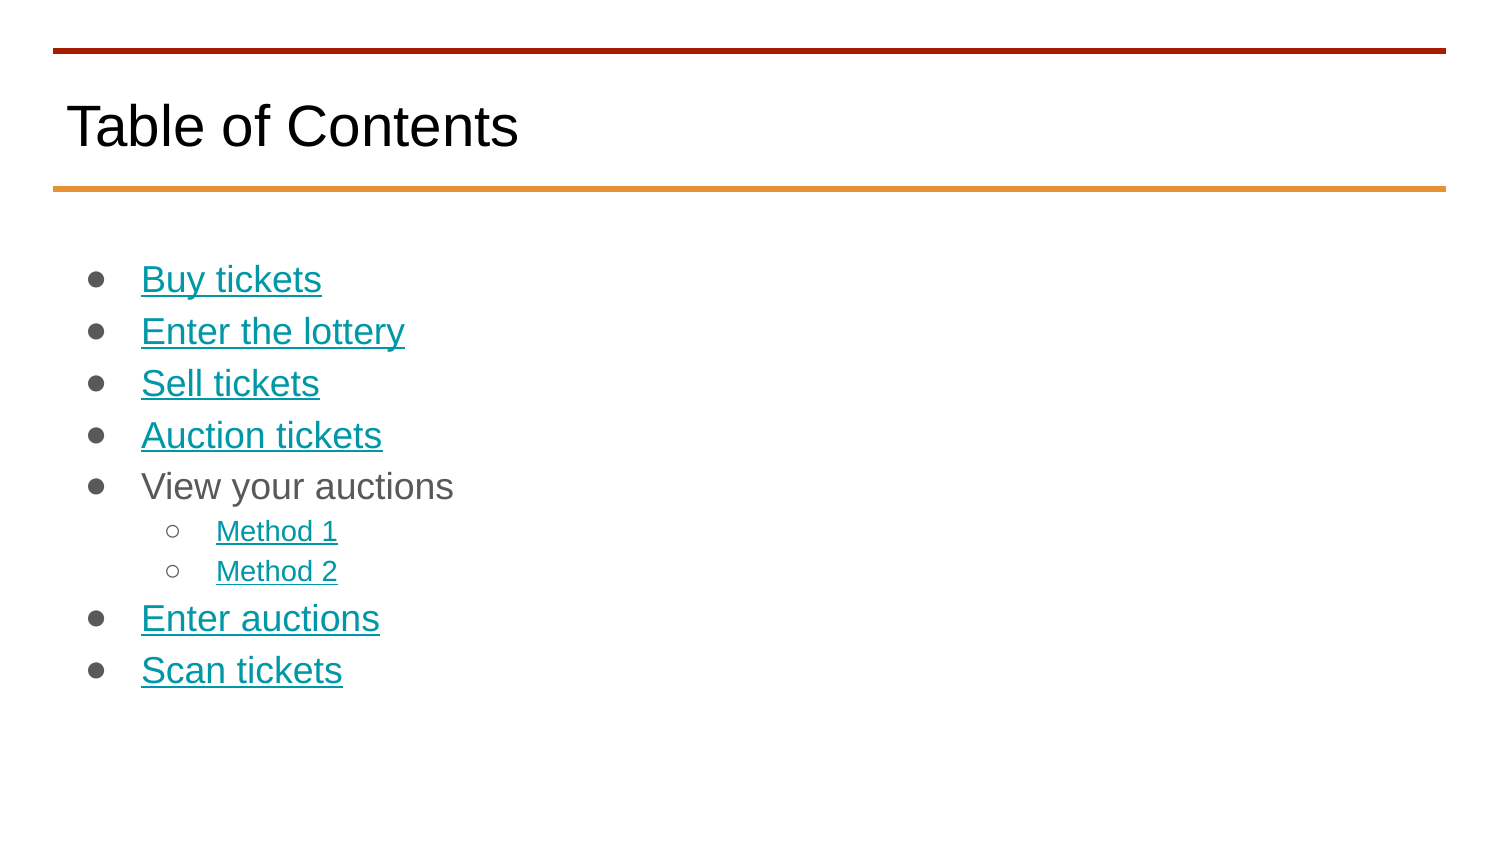

# Table of Contents
Buy tickets
Enter the lottery
Sell tickets
Auction tickets
View your auctions
Method 1
Method 2
Enter auctions
Scan tickets